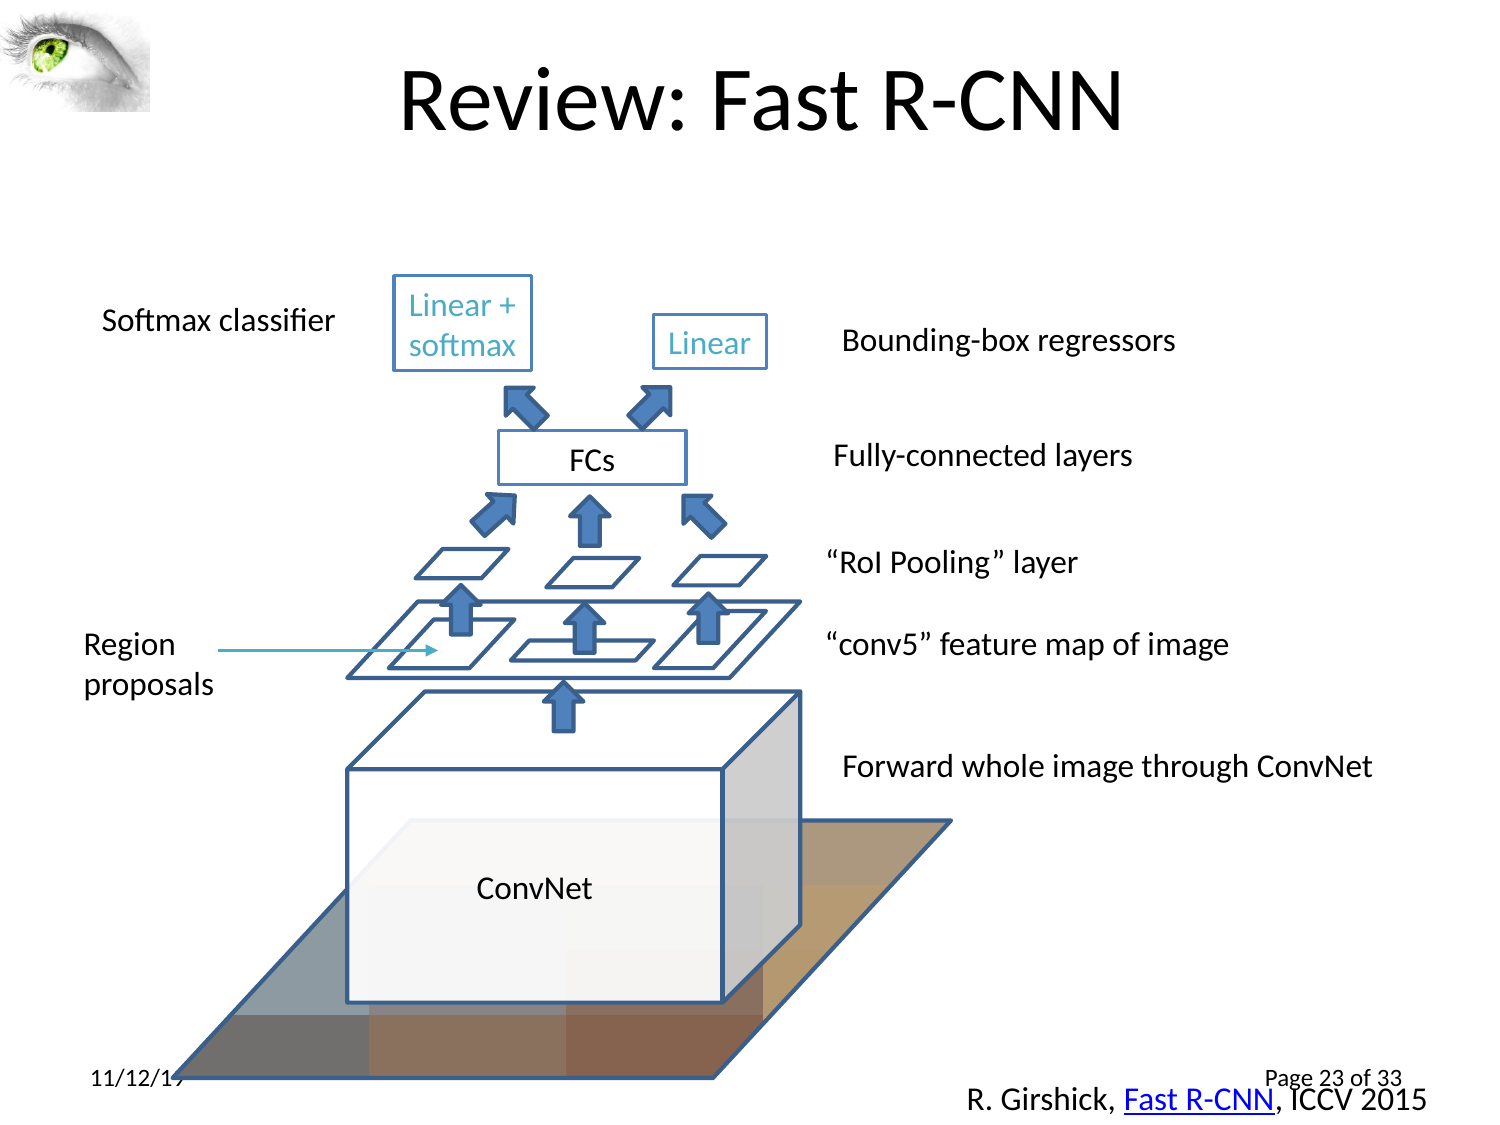

# Review: Fast R-CNN
Linear +
softmax
Softmax classifier
Bounding-box regressors
Linear

Fully-connected layers
FCs

“RoI Pooling” layer

Region proposals
“conv5” feature map of image

ConvNet
Forward whole image through ConvNet

R. Girshick, Fast R-CNN, ICCV 2015